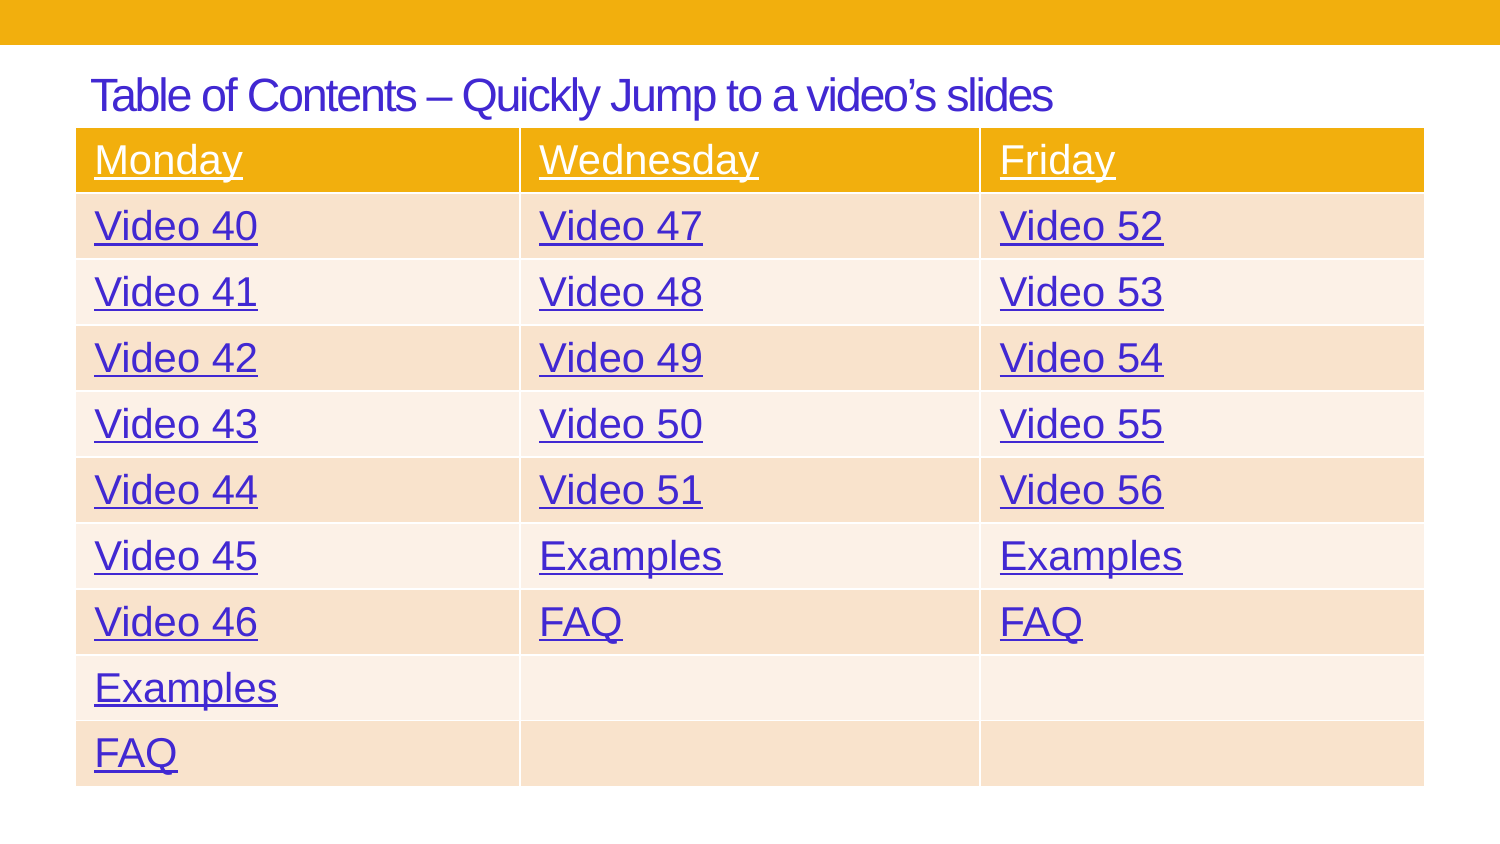

# Table of Contents – Quickly Jump to a video’s slides
| Monday | Wednesday | Friday |
| --- | --- | --- |
| Video 40 | Video 47 | Video 52 |
| Video 41 | Video 48 | Video 53 |
| Video 42 | Video 49 | Video 54 |
| Video 43 | Video 50 | Video 55 |
| Video 44 | Video 51 | Video 56 |
| Video 45 | Examples | Examples |
| Video 46 | FAQ | FAQ |
| Examples |  |  |
| FAQ |  |  |